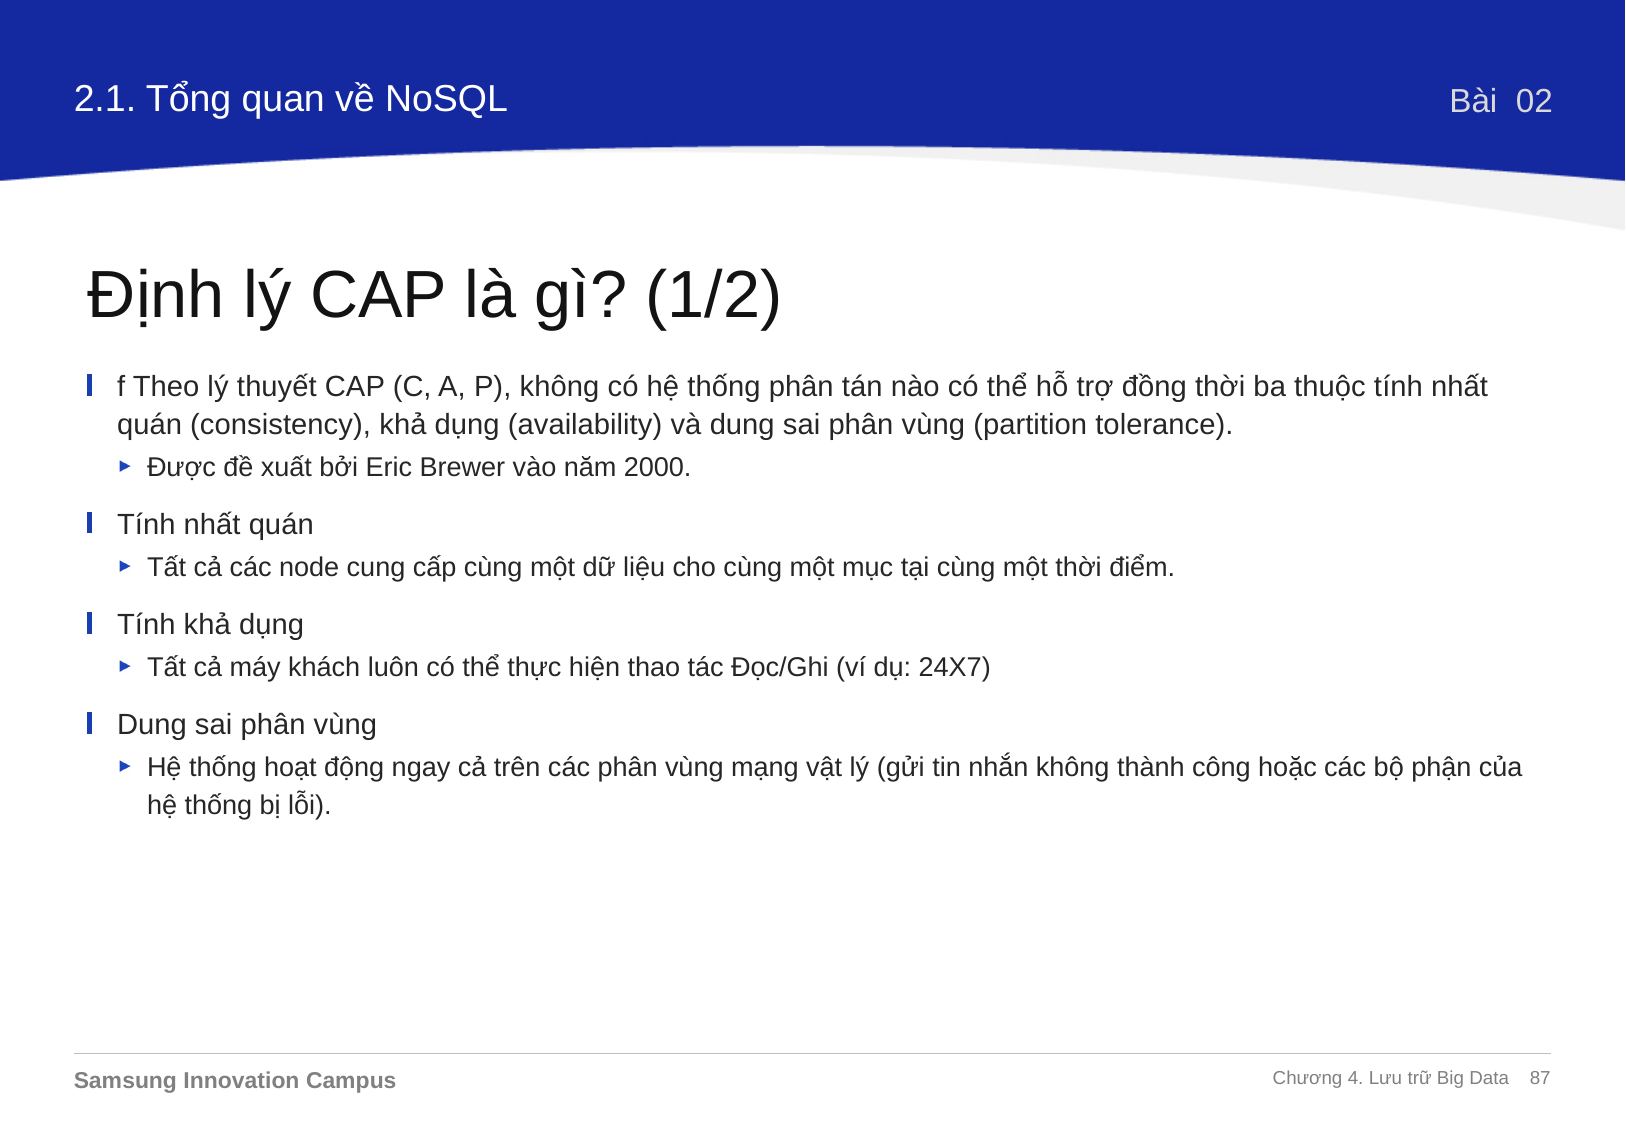

2.1. Tổng quan về NoSQL
Bài  02
Định lý CAP là gì? (1/2)
f Theo lý thuyết CAP (C, A, P), không có hệ thống phân tán nào có thể hỗ trợ đồng thời ba thuộc tính nhất quán (consistency), khả dụng (availability) và dung sai phân vùng (partition tolerance).
Được đề xuất bởi Eric Brewer vào năm 2000.
Tính nhất quán
Tất cả các node cung cấp cùng một dữ liệu cho cùng một mục tại cùng một thời điểm.
Tính khả dụng
Tất cả máy khách luôn có thể thực hiện thao tác Đọc/Ghi (ví dụ: 24X7)
Dung sai phân vùng
Hệ thống hoạt động ngay cả trên các phân vùng mạng vật lý (gửi tin nhắn không thành công hoặc các bộ phận của hệ thống bị lỗi).